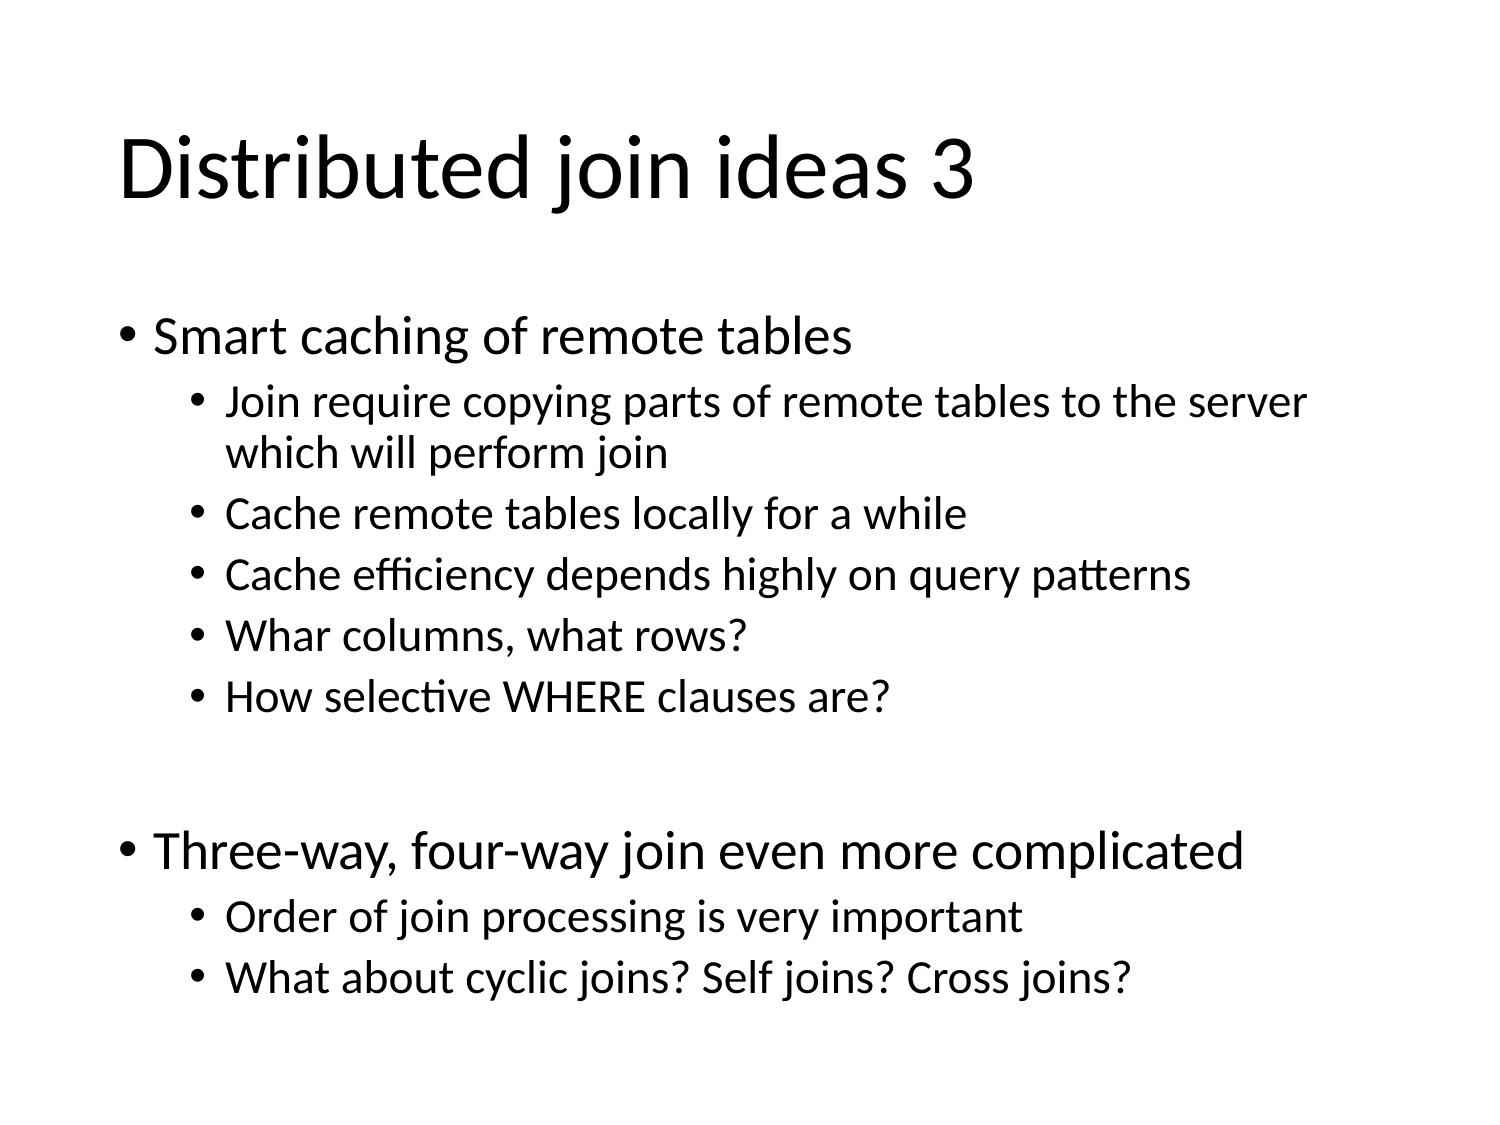

# Distributed join ideas 3
Smart caching of remote tables
Join require copying parts of remote tables to the server which will perform join
Cache remote tables locally for a while
Cache efficiency depends highly on query patterns
Whar columns, what rows?
How selective WHERE clauses are?

Three-way, four-way join even more complicated
Order of join processing is very important
What about cyclic joins? Self joins? Cross joins?